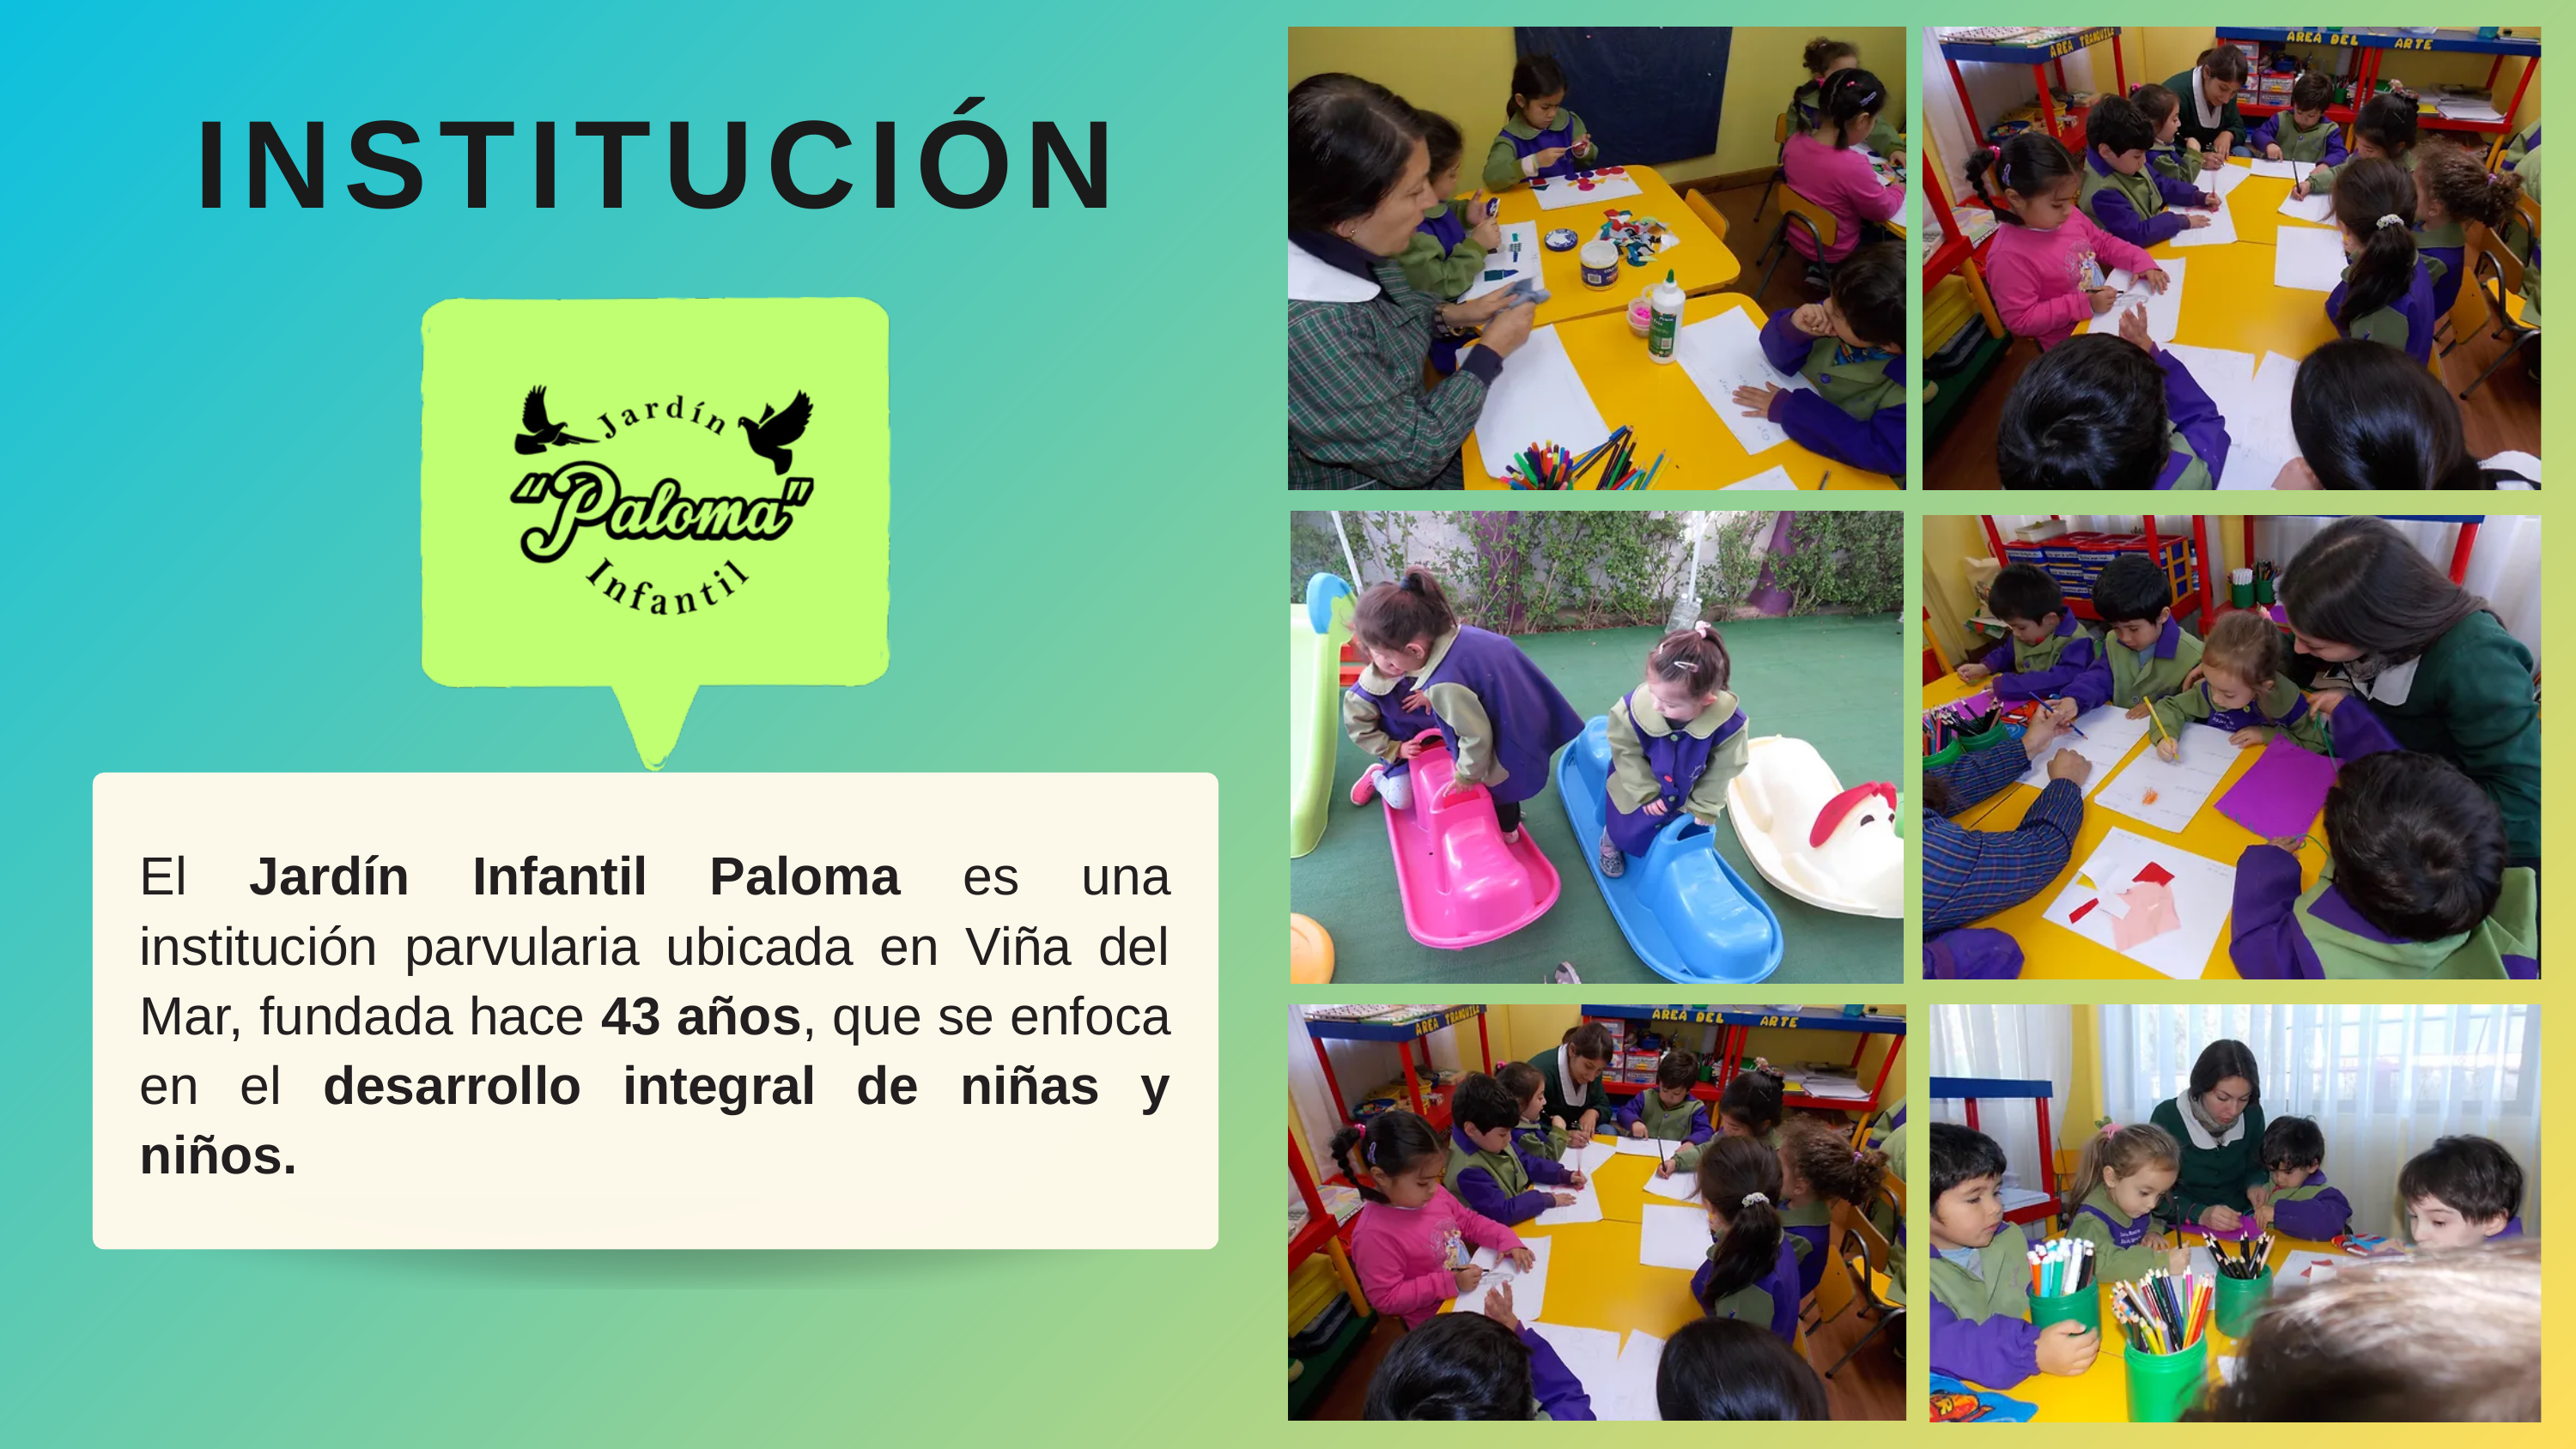

INSTITUCIÓN

El Jardín Infantil Paloma es una institución parvularia ubicada en Viña del Mar, fundada hace 43 años, que se enfoca en el desarrollo integral de niñas y niños.